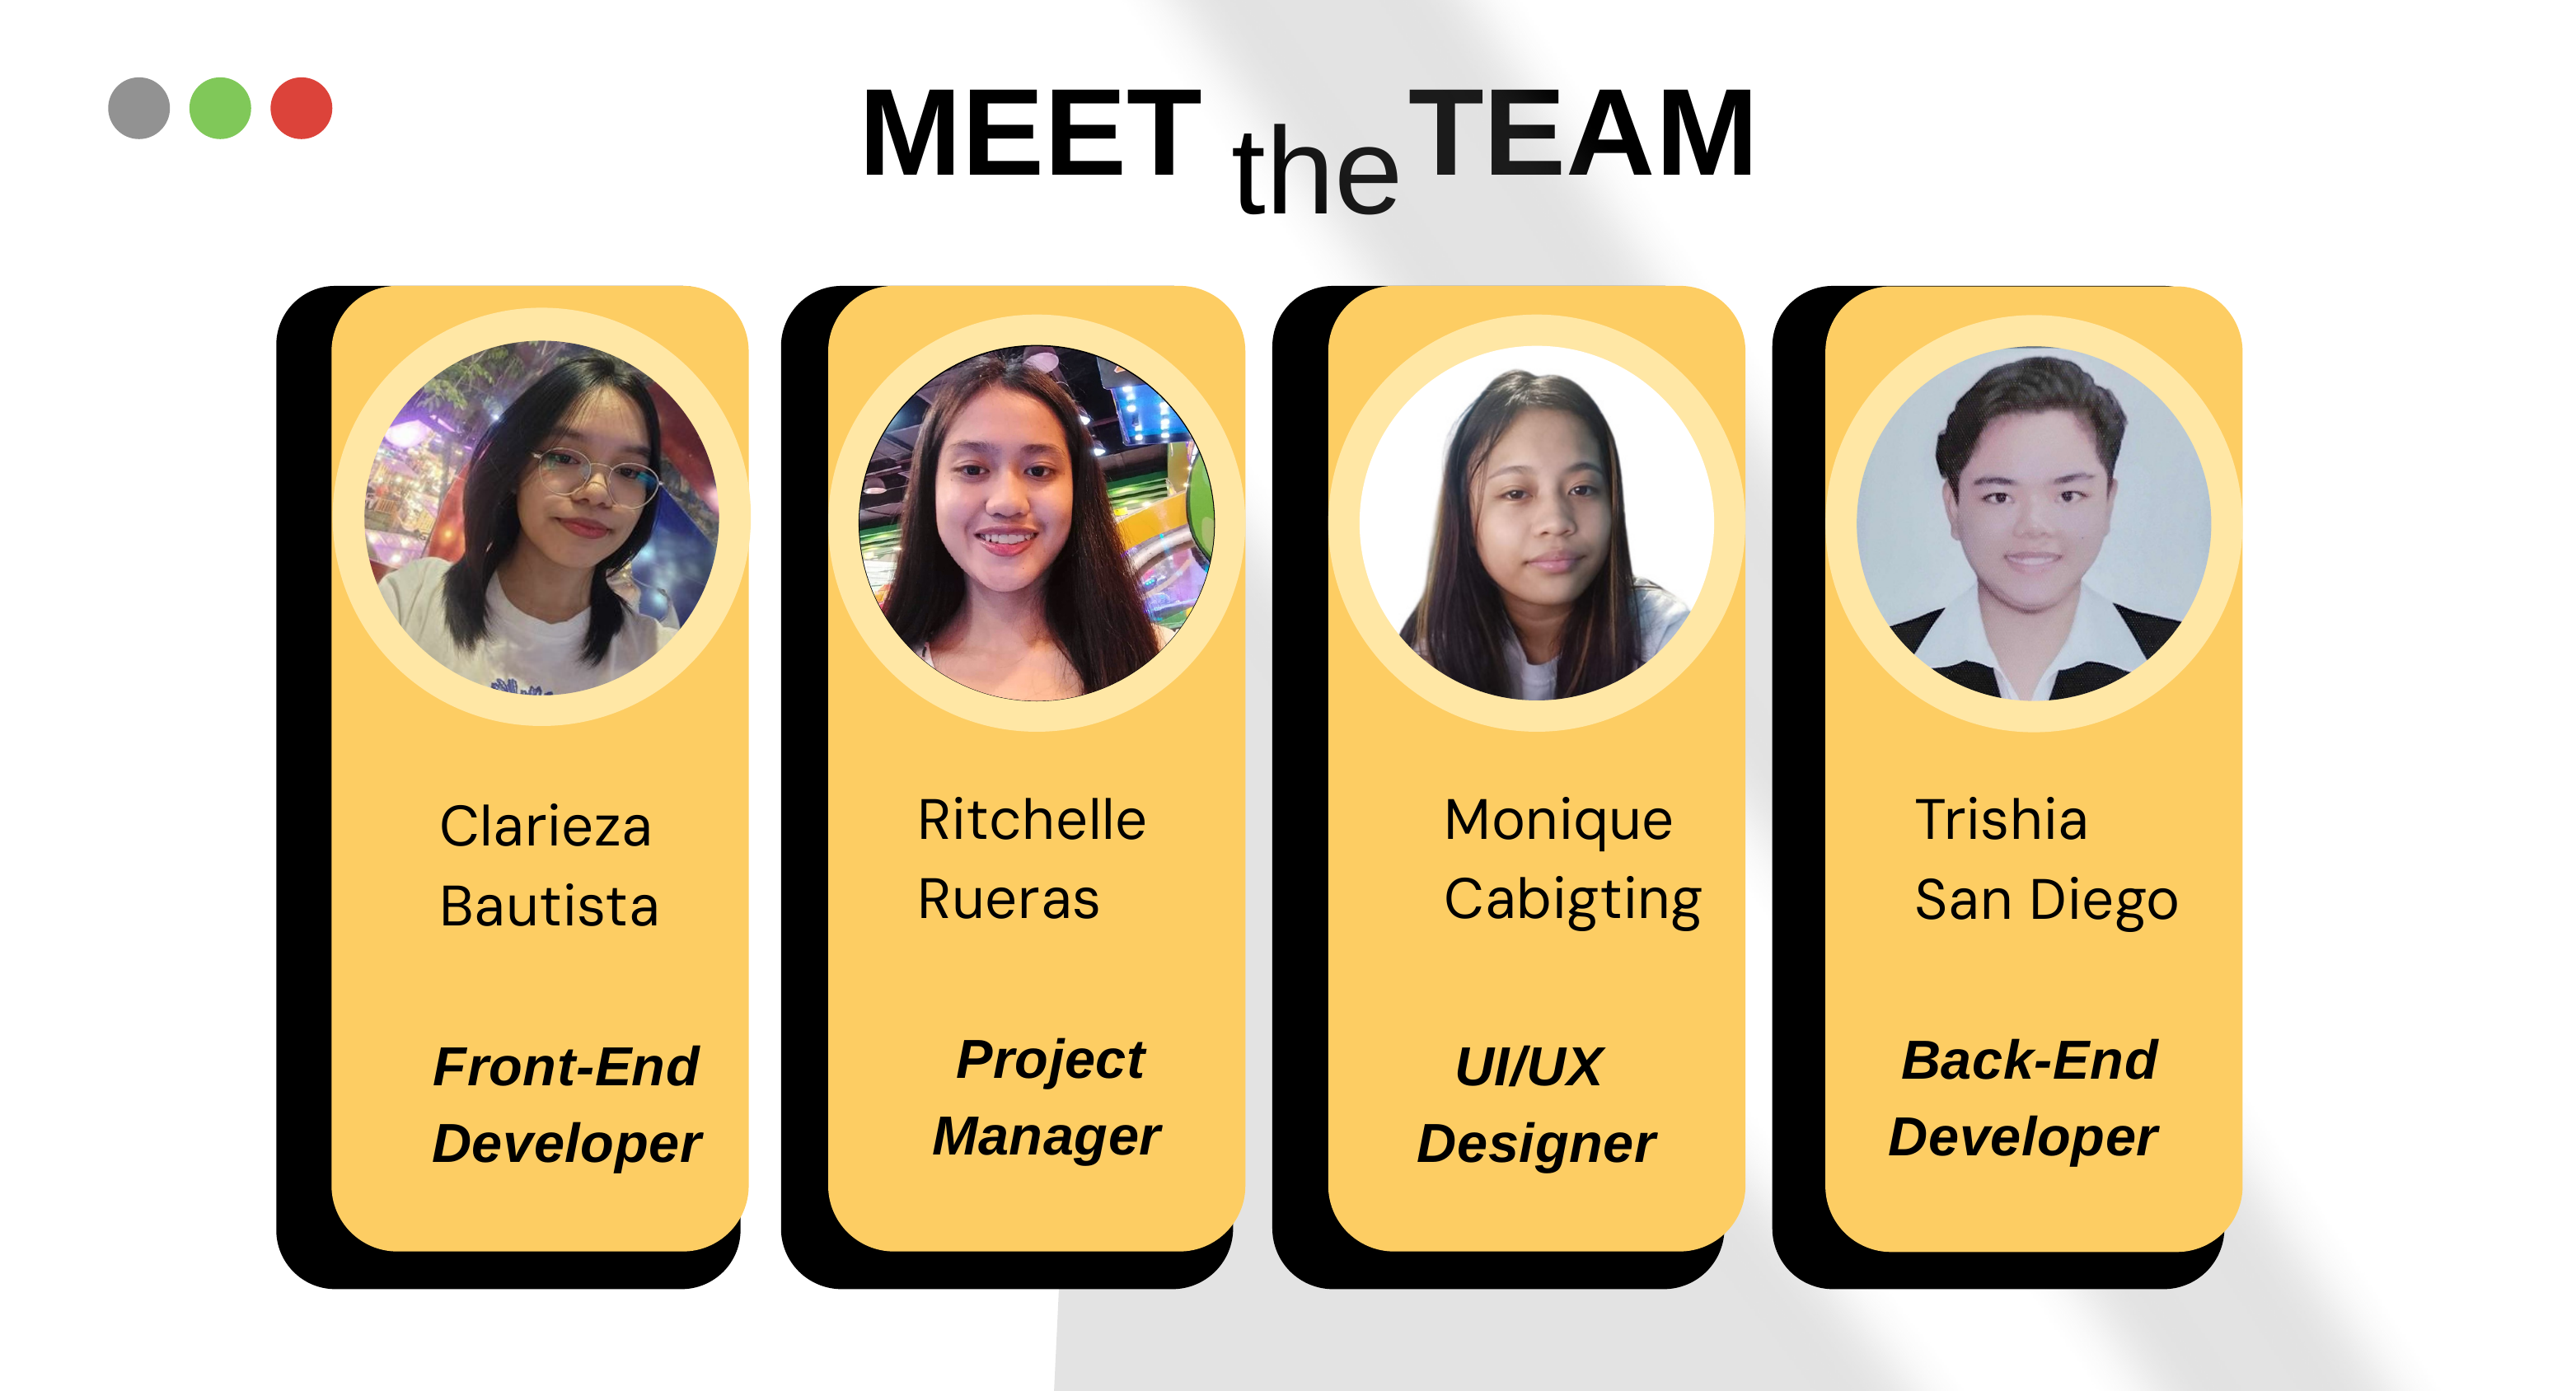

MEET
TEAM
the

Ritchelle
Rueras
Monique
Cabigting
Trishia
San Diego
Clarieza
Bautista
Project
Manager
Back-End
Developer
Front-End Developer
UI/UX
Designer